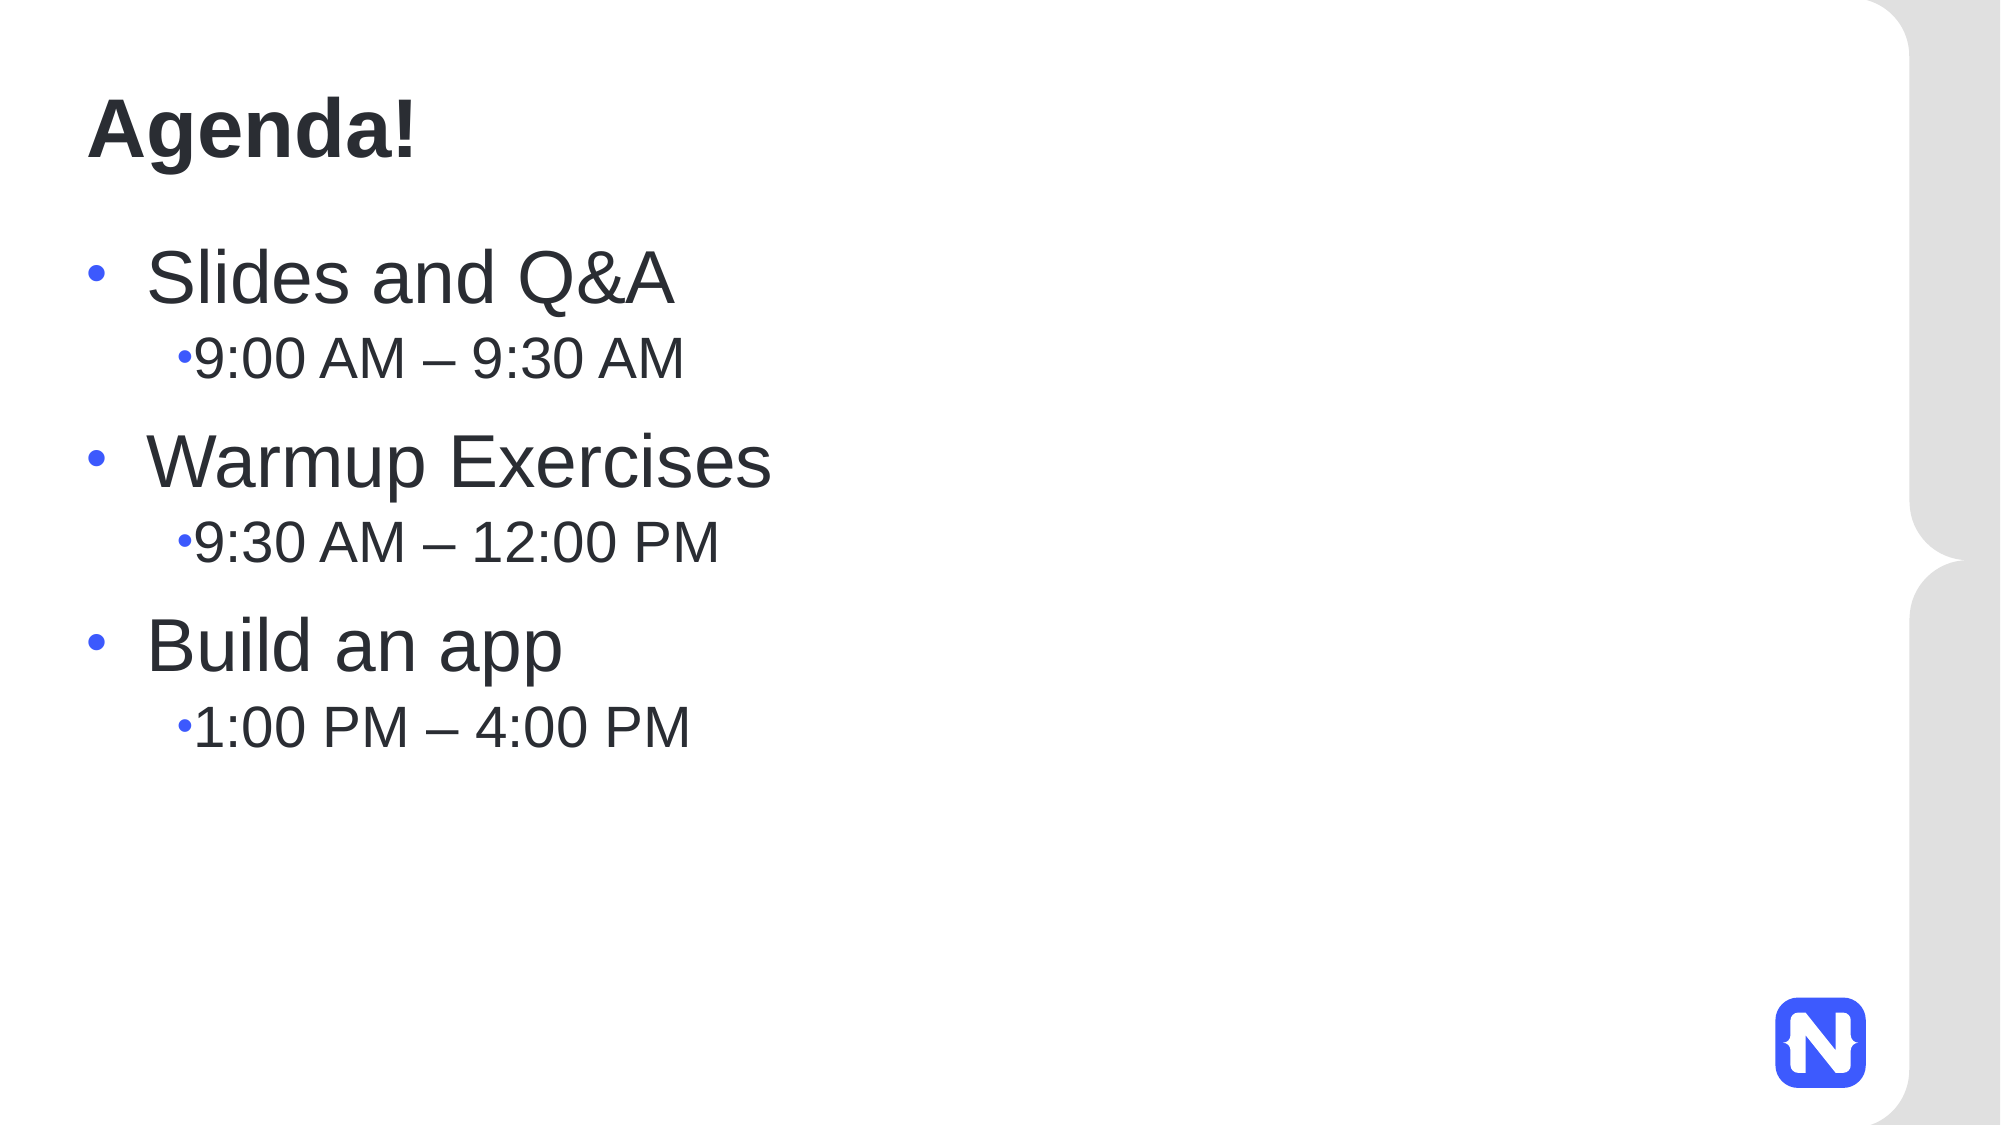

# Agenda!
Slides and Q&A
9:00 AM – 9:30 AM
Warmup Exercises
9:30 AM – 12:00 PM
Build an app
1:00 PM – 4:00 PM